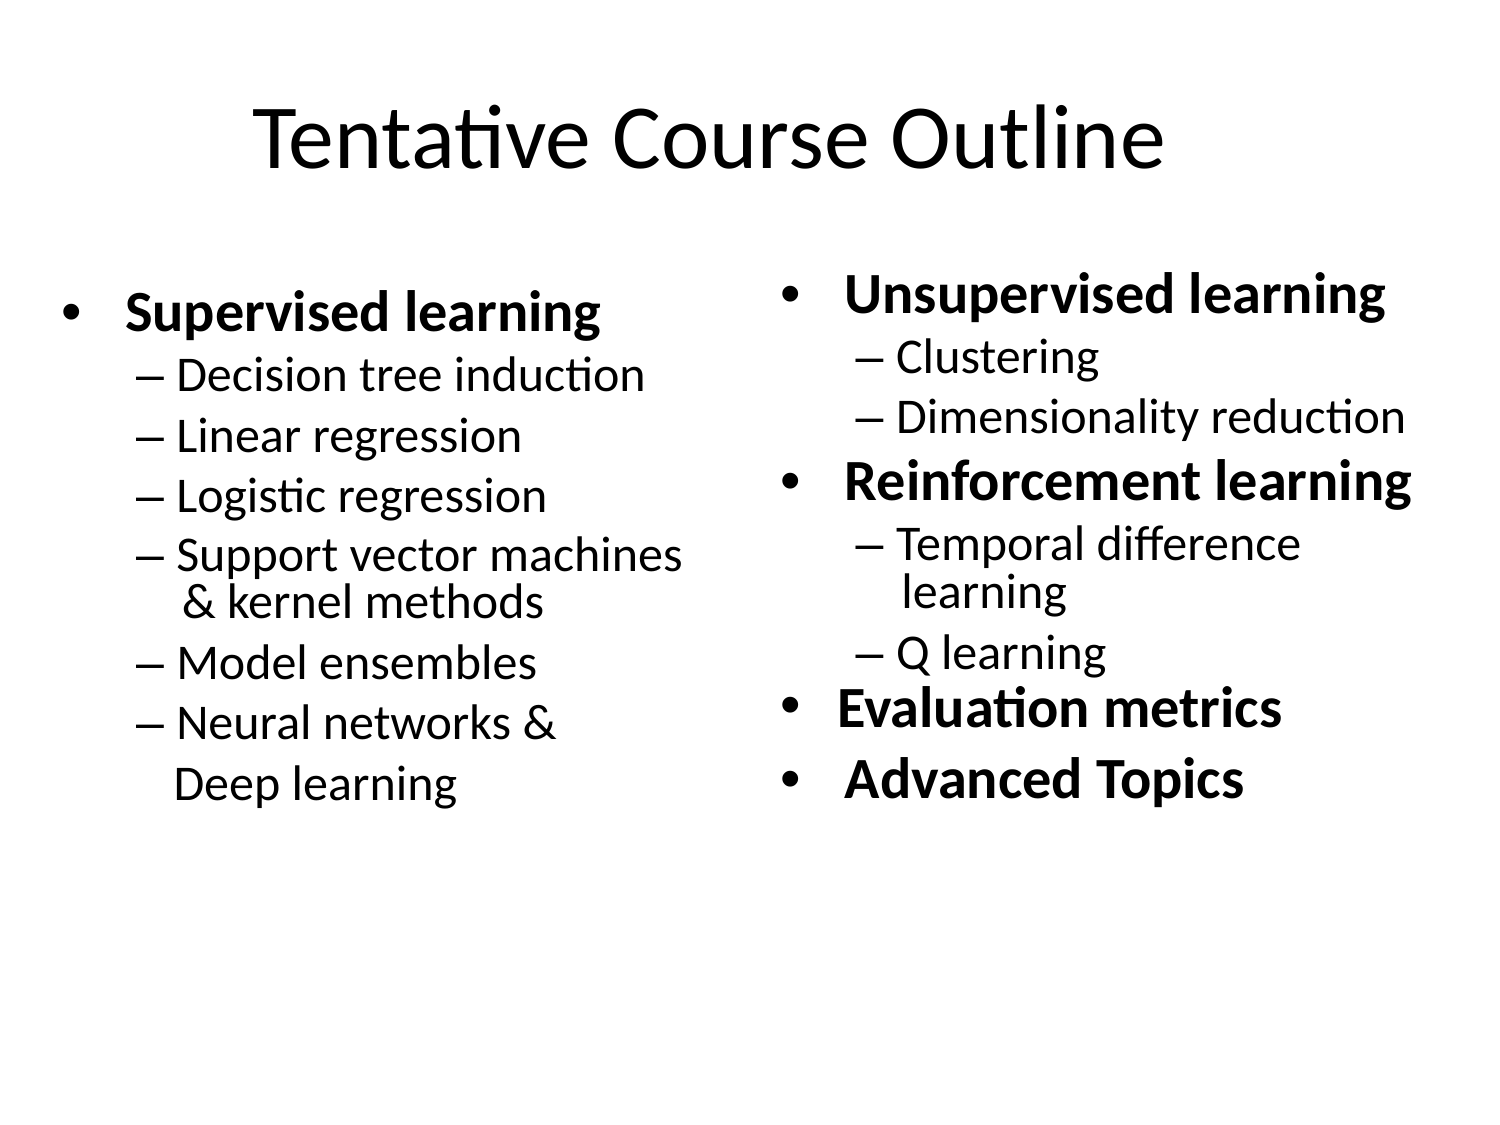

Tentative Course Outline
•   Unsupervised learning
	– Clustering
	– Dimensionality reduction
•   Reinforcement learning
	– Temporal difference
		learning
	– Q learning
Evaluation metrics
•   Advanced Topics

•   Supervised learning
	– Decision tree induction
	– Linear regression
	– Logistic regression
	– Support vector machines
		& kernel methods
	– Model ensembles
	– Neural networks &
          Deep learning